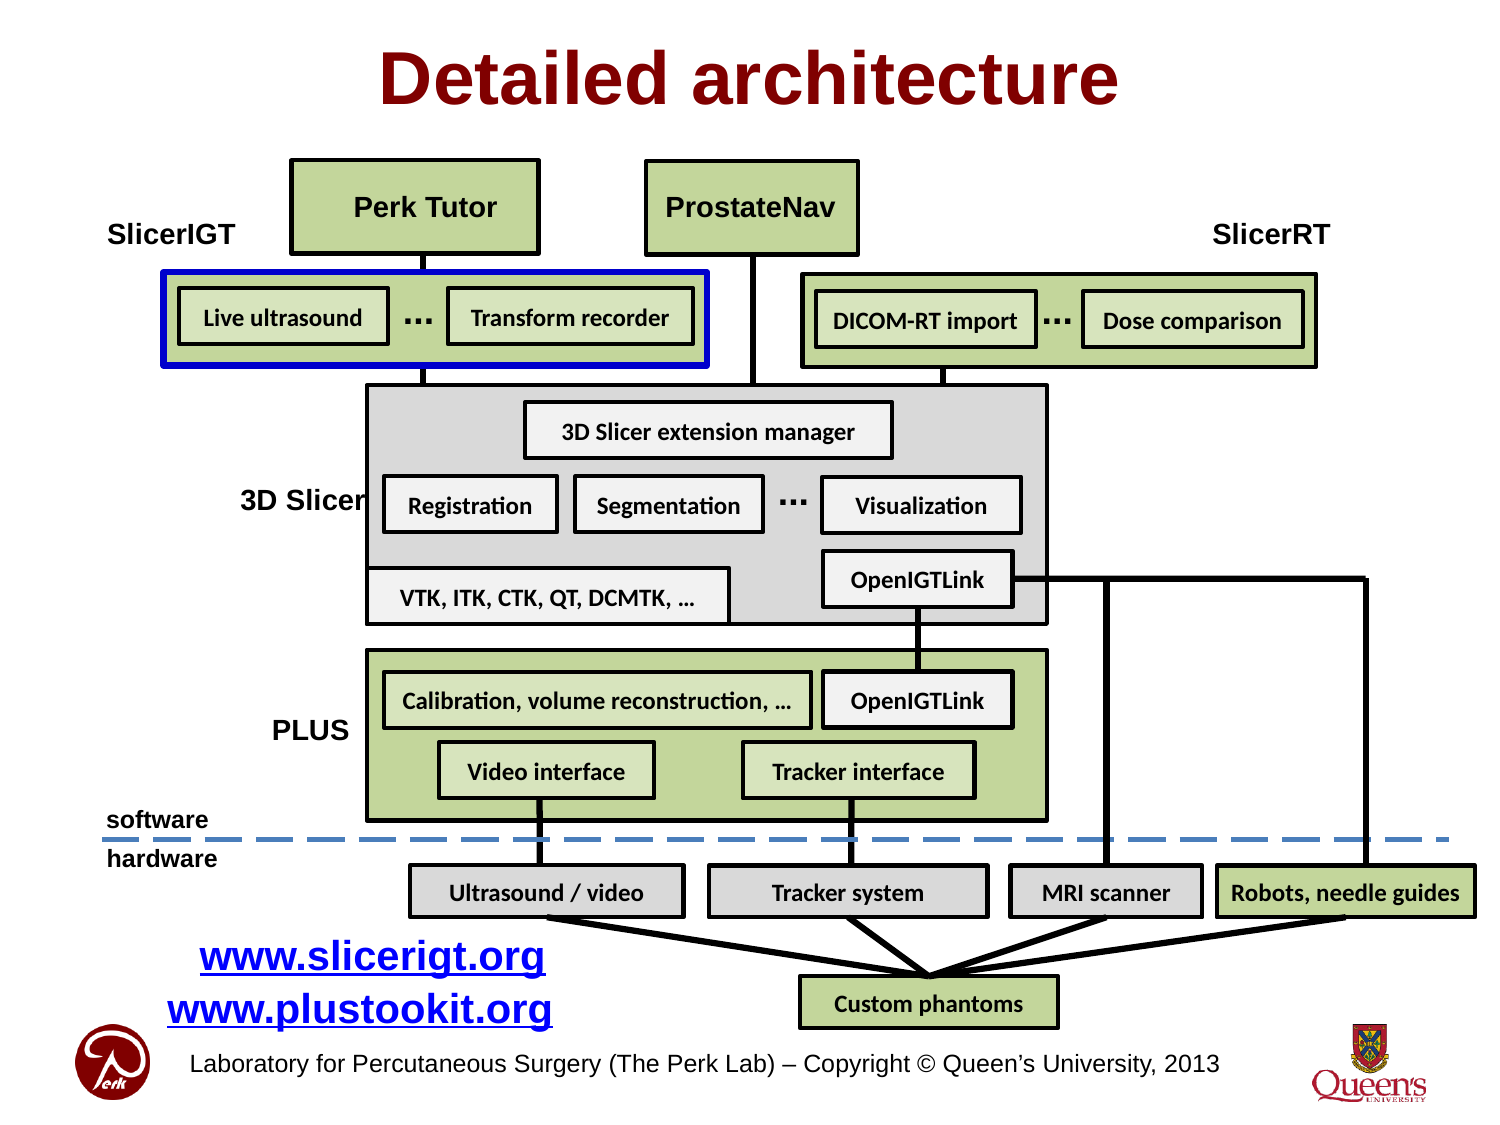

# Detailed architecture

Perk Tutor
ProstateNav
SlicerIGT
SlicerRT

...
...
Live ultrasound
Transform recorder
DICOM-RT import
Dose comparison

3D Slicer extension manager
...
3D Slicer
Registration
Segmentation
Visualization
OpenIGTLink
VTK, ITK, CTK, QT, DCMTK, …

OpenIGTLink
Calibration, volume reconstruction, …
PLUS
Video interface
Tracker interface
software
hardware
Ultrasound / video
Tracker system
MRI scanner
Robots, needle guides
Custom phantoms
www.slicerigt.org
www.plustookit.org